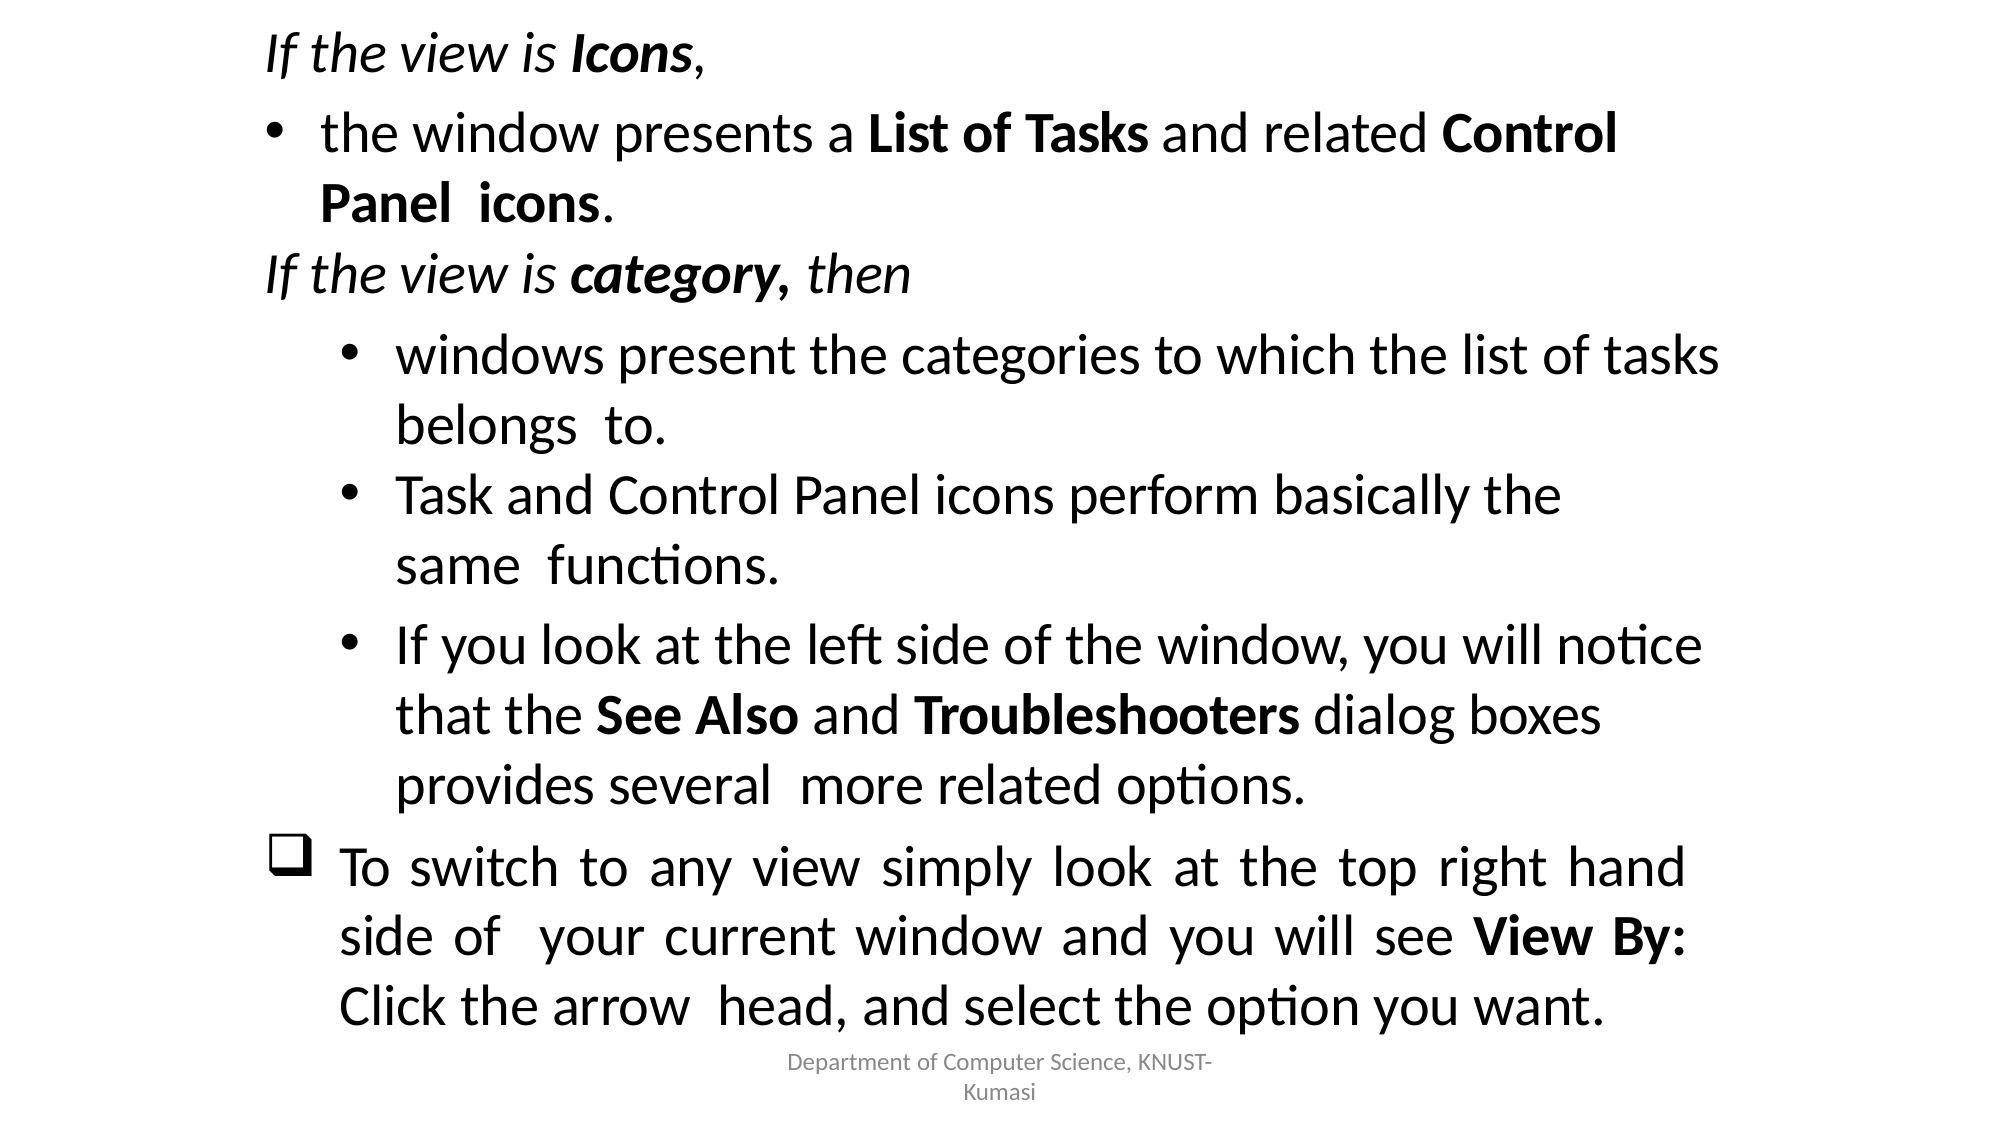

If the view is Icons,
the window presents a List of Tasks and related Control Panel  icons.
If the view is category, then
windows present the categories to which the list of tasks belongs  to.
Task and Control Panel icons perform basically the same  functions.
If you look at the left side of the window, you will notice that the See Also and Troubleshooters dialog boxes provides several  more related options.
To switch to any view simply look at the top right hand side of  your current window and you will see View By: Click the arrow  head, and select the option you want.
Department of Computer Science, KNUST-
Kumasi